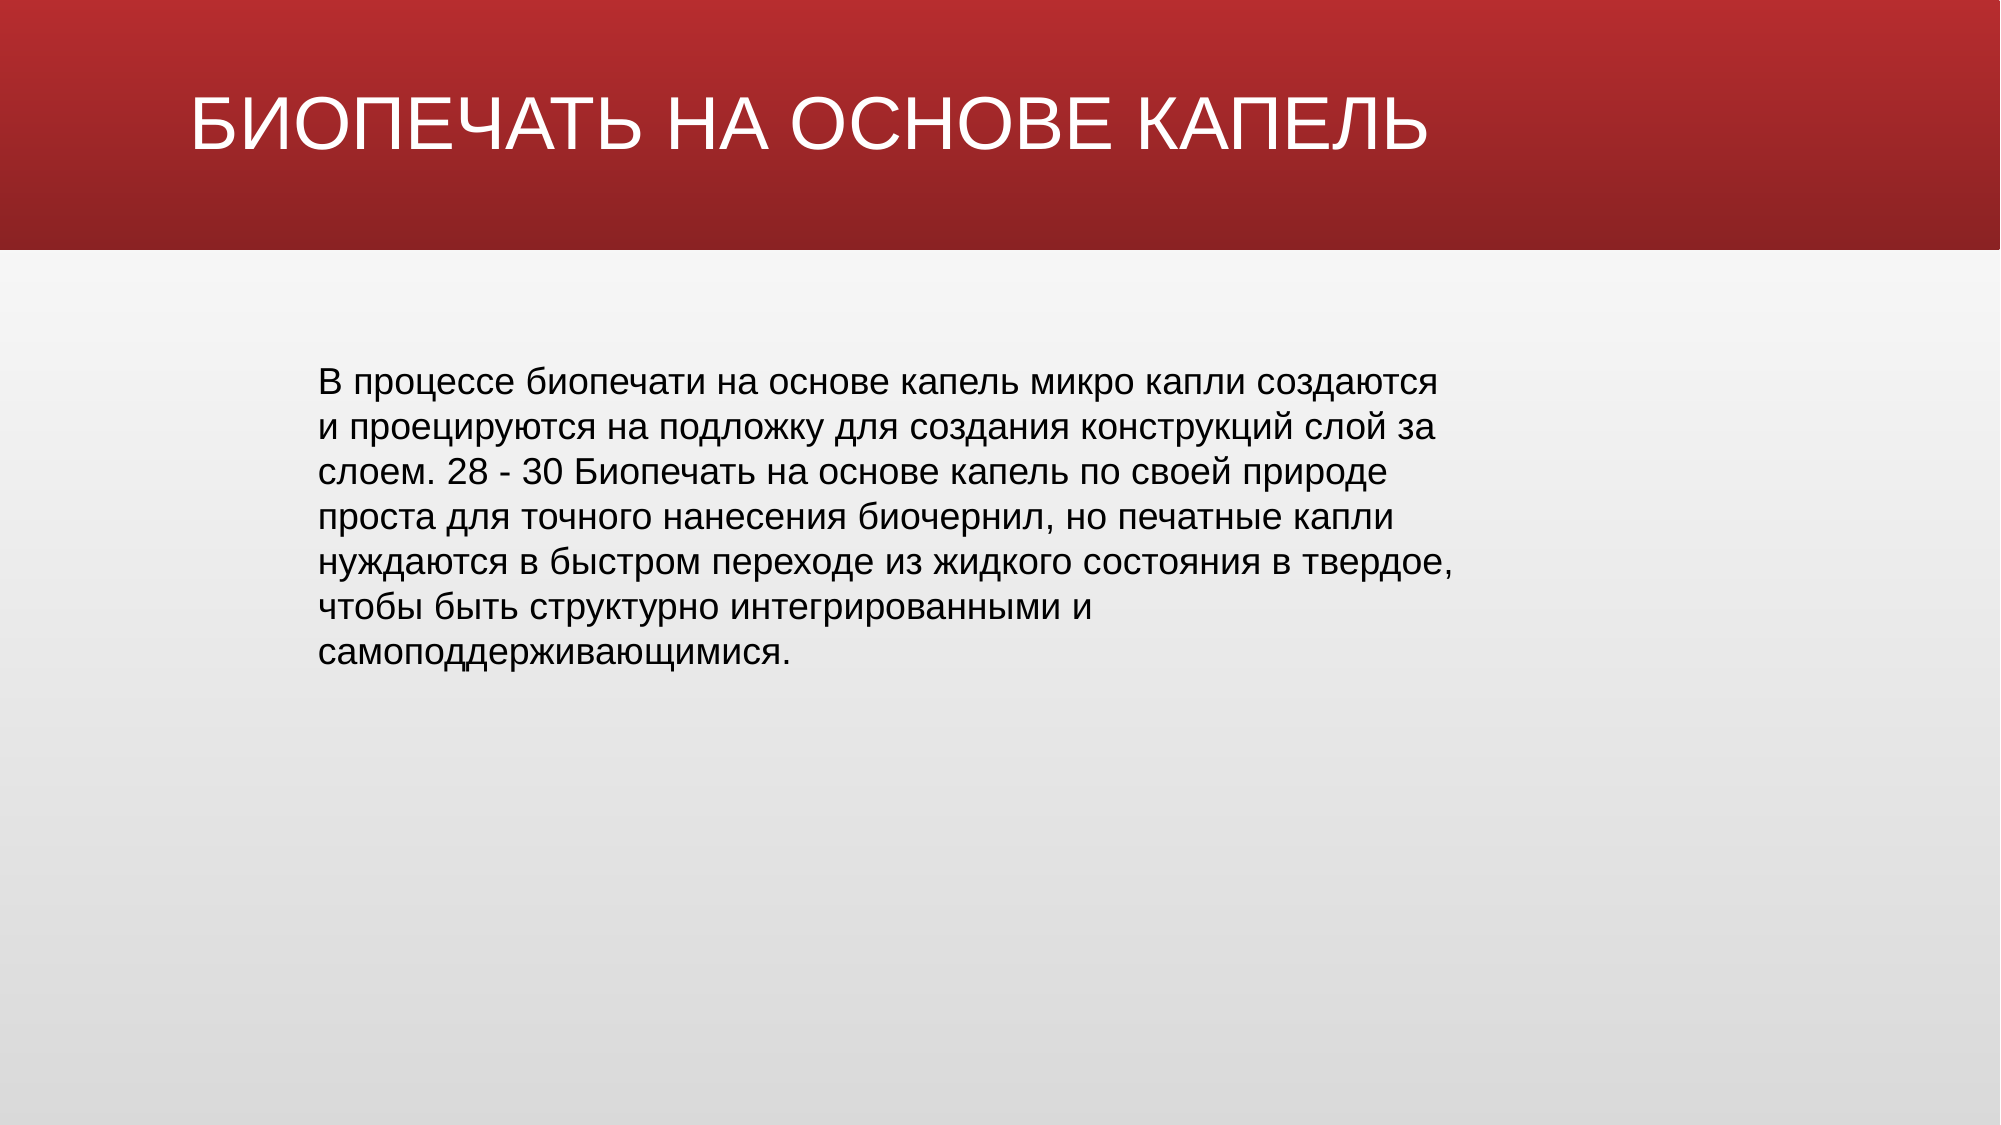

# БИОПЕЧАТЬ НА ОСНОВЕ КАПЕЛЬ
В процессе биопечати на основе капель микро капли создаются и проецируются на подложку для создания конструкций слой за слоем. 28 - 30 Биопечать на основе капель по своей природе проста для точного нанесения биочернил, но печатные капли нуждаются в быстром переходе из жидкого состояния в твердое, чтобы быть структурно интегрированными и самоподдерживающимися.